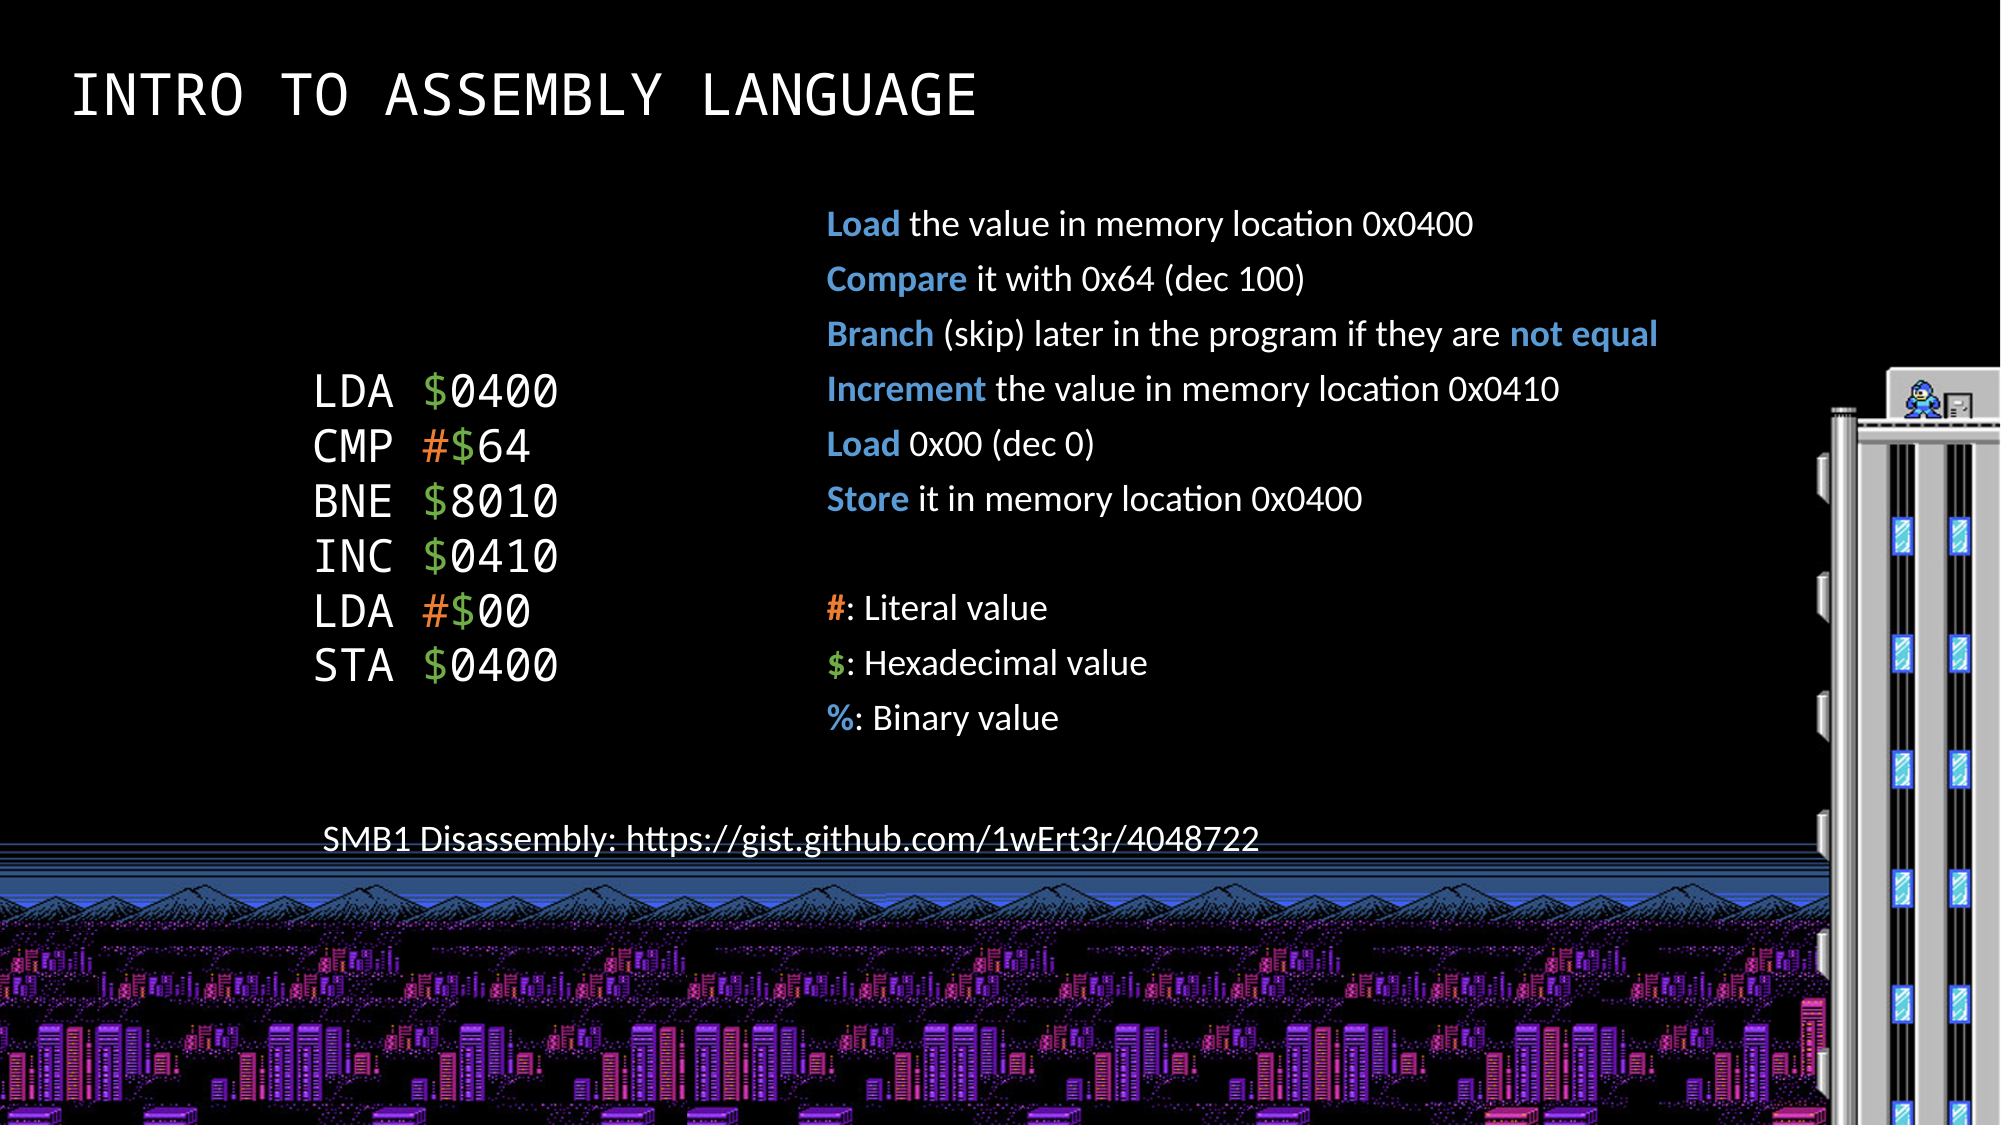

INTRO TO ASSEMBLY LANGUAGE
Load the value in memory location 0x0400
Compare it with 0x64 (dec 100)
Branch (skip) later in the program if they are not equal
Increment the value in memory location 0x0410
Load 0x00 (dec 0)
Store it in memory location 0x0400

#: Literal value
$: Hexadecimal value
%: Binary value
LDA $0400
CMP #$64
BNE $8010
INC $0410
LDA #$00
STA $0400
SMB1 Disassembly: https://gist.github.com/1wErt3r/4048722